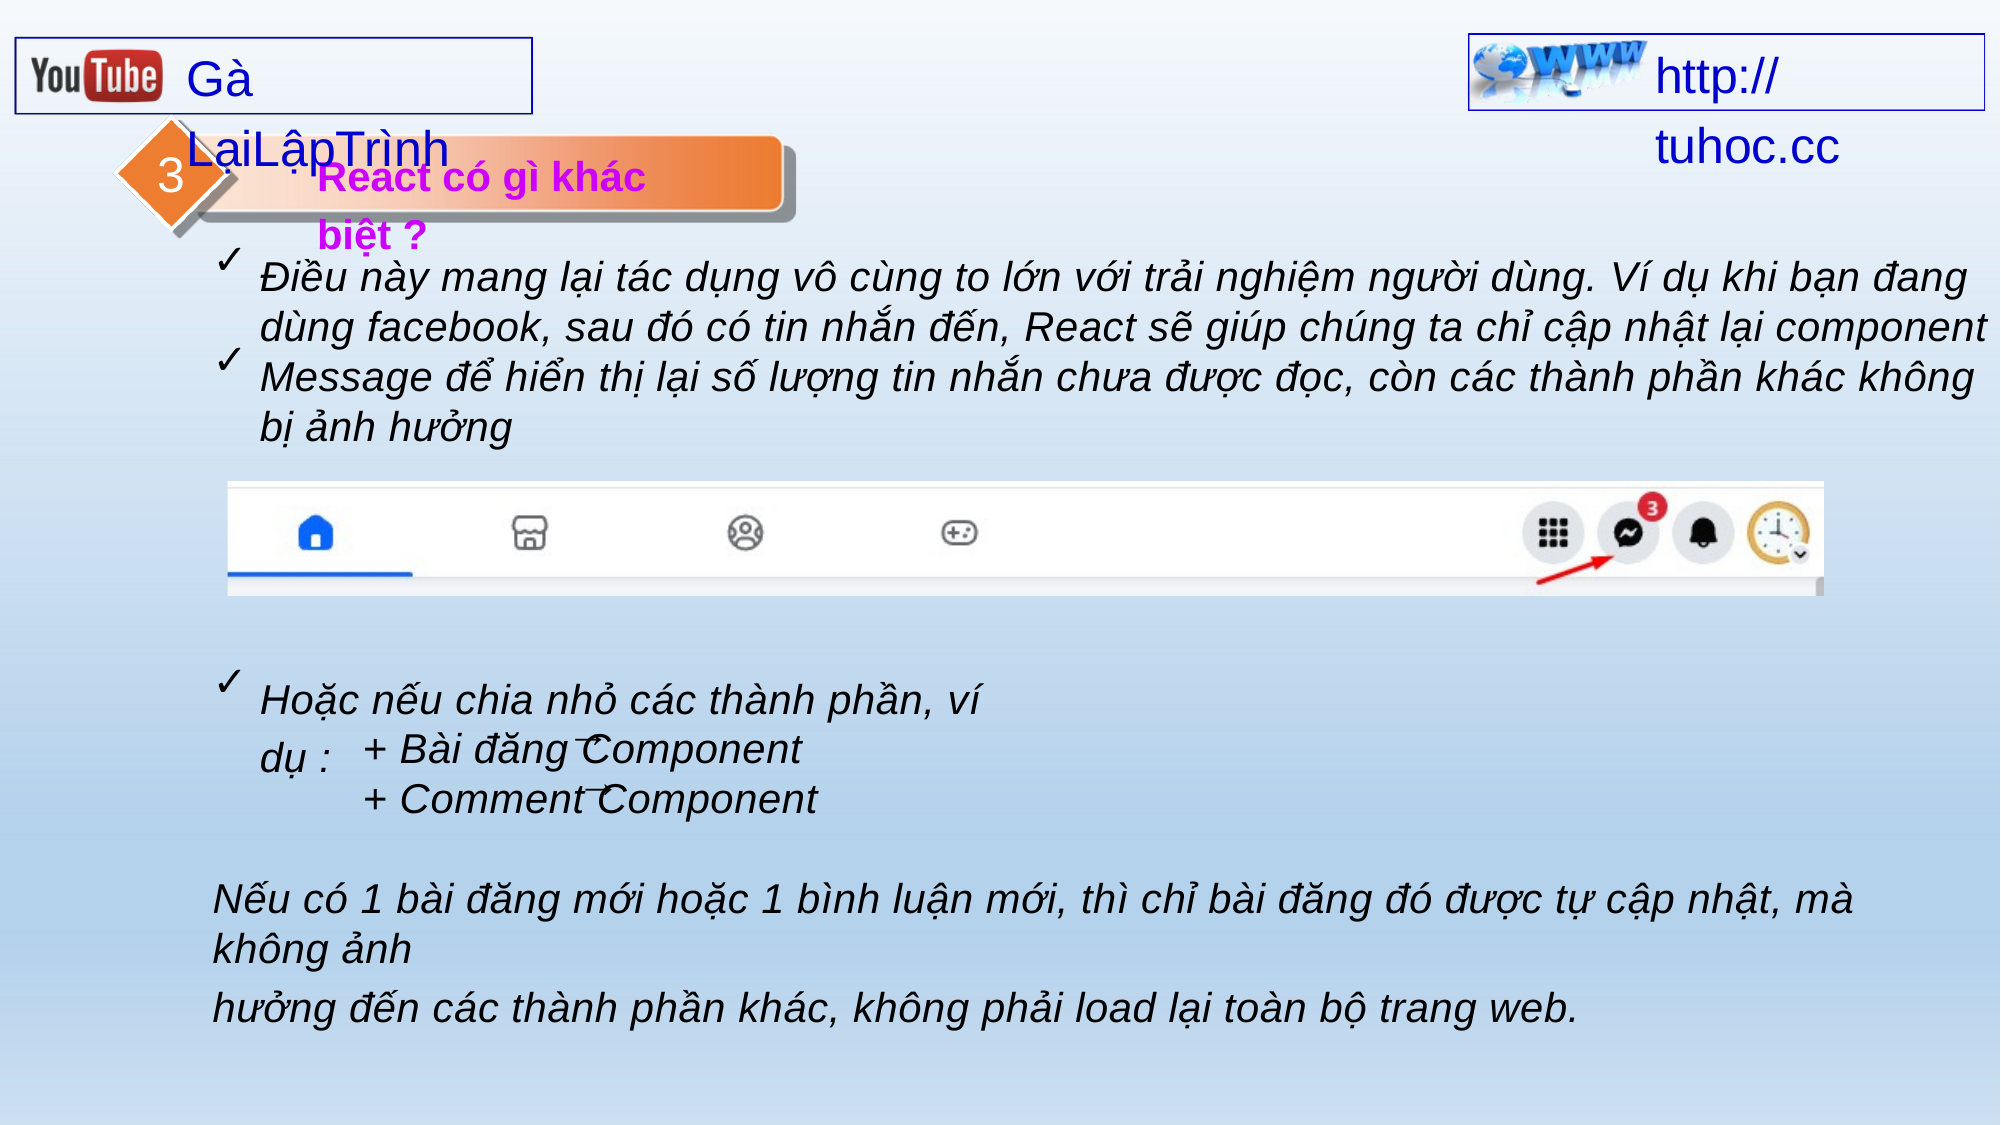

http:// tuhoc.cc

Gà LạiLậpTrình

3
React có gì khác biệt ?

✓ ✓
Điều này mang lại tác dụng vô cùng to lớn với trải nghiệm người dùng. Ví dụ khi bạn đang dùng facebook, sau đó có tin nhắn đến, React sẽ giúp chúng ta chỉ cập nhật lại component Message để hiển thị lại số lượng tin nhắn chưa được đọc, còn các thành phần khác không bị ảnh hưởng

✓
Hoặc nếu chia nhỏ các thành phần, ví dụ :
→
+ Bài đăng Component
→
+ Comment Component
Nếu có 1 bài đăng mới hoặc 1 bình luận mới, thì chỉ bài đăng đó được tự cập nhật, mà không ảnh
hưởng đến các thành phần khác, không phải load lại toàn bộ trang web.